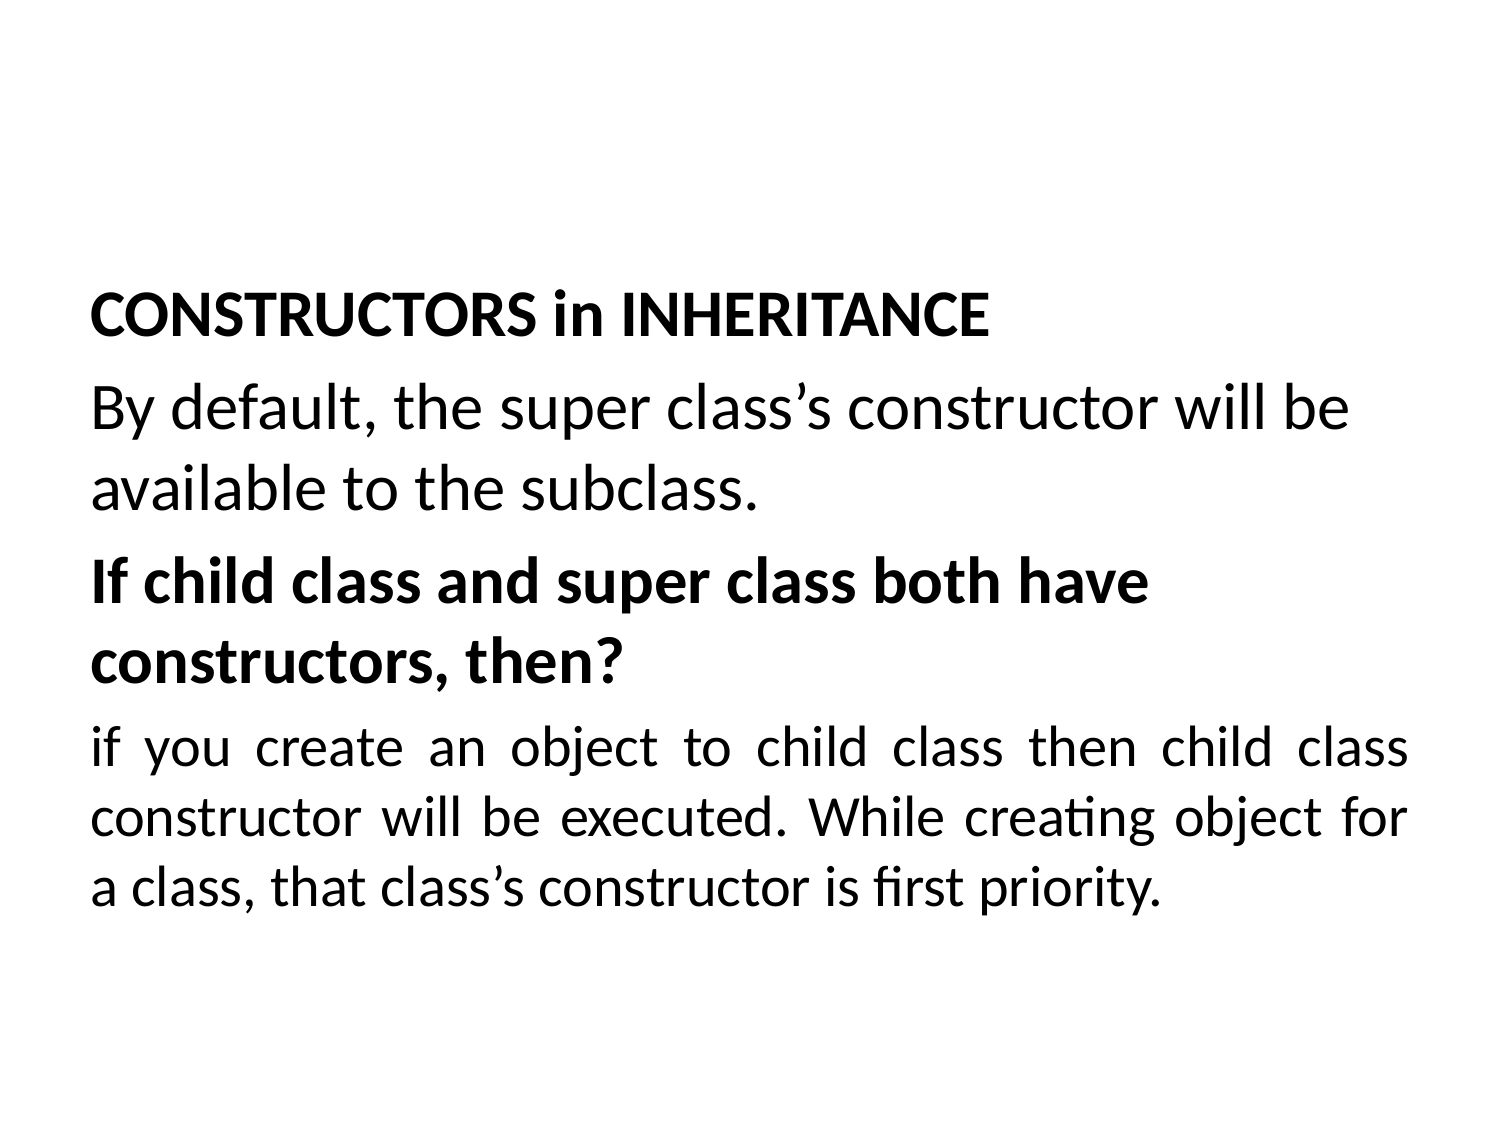

#
CONSTRUCTORS in INHERITANCE
By default, the super class’s constructor will be available to the subclass.
If child class and super class both have constructors, then?
if you create an object to child class then child class constructor will be executed. While creating object for a class, that class’s constructor is first priority.